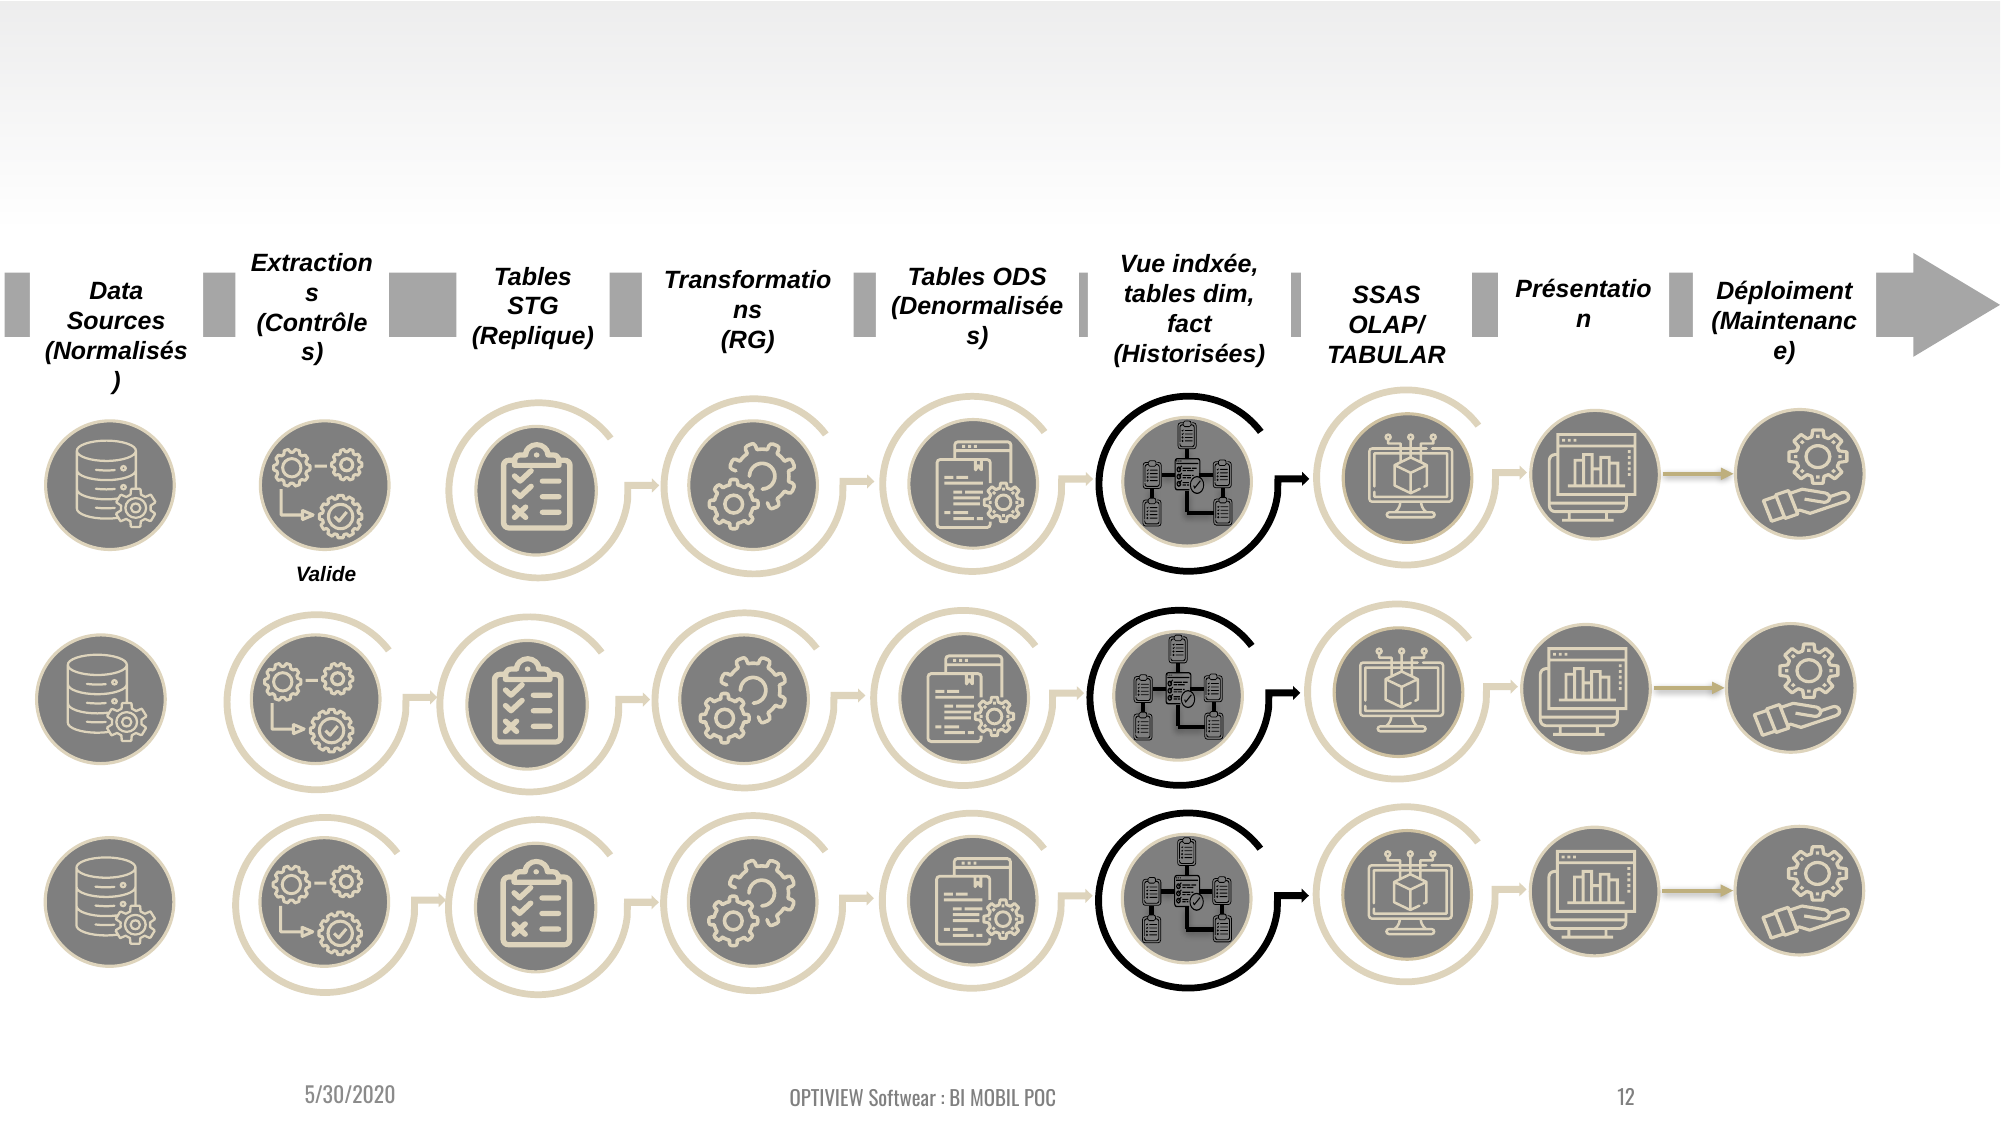

Tables STG
(Replique)
Tables ODS
(Denormalisées)
Data Sources (Normalisés)
SSAS OLAP/
TABULAR
Vue indxée, tables dim, fact
(Historisées)
Présentation
Déploiment (Maintenance)
Extractions
(Contrôles)
Transformations
(RG)

Valide

5/30/2020